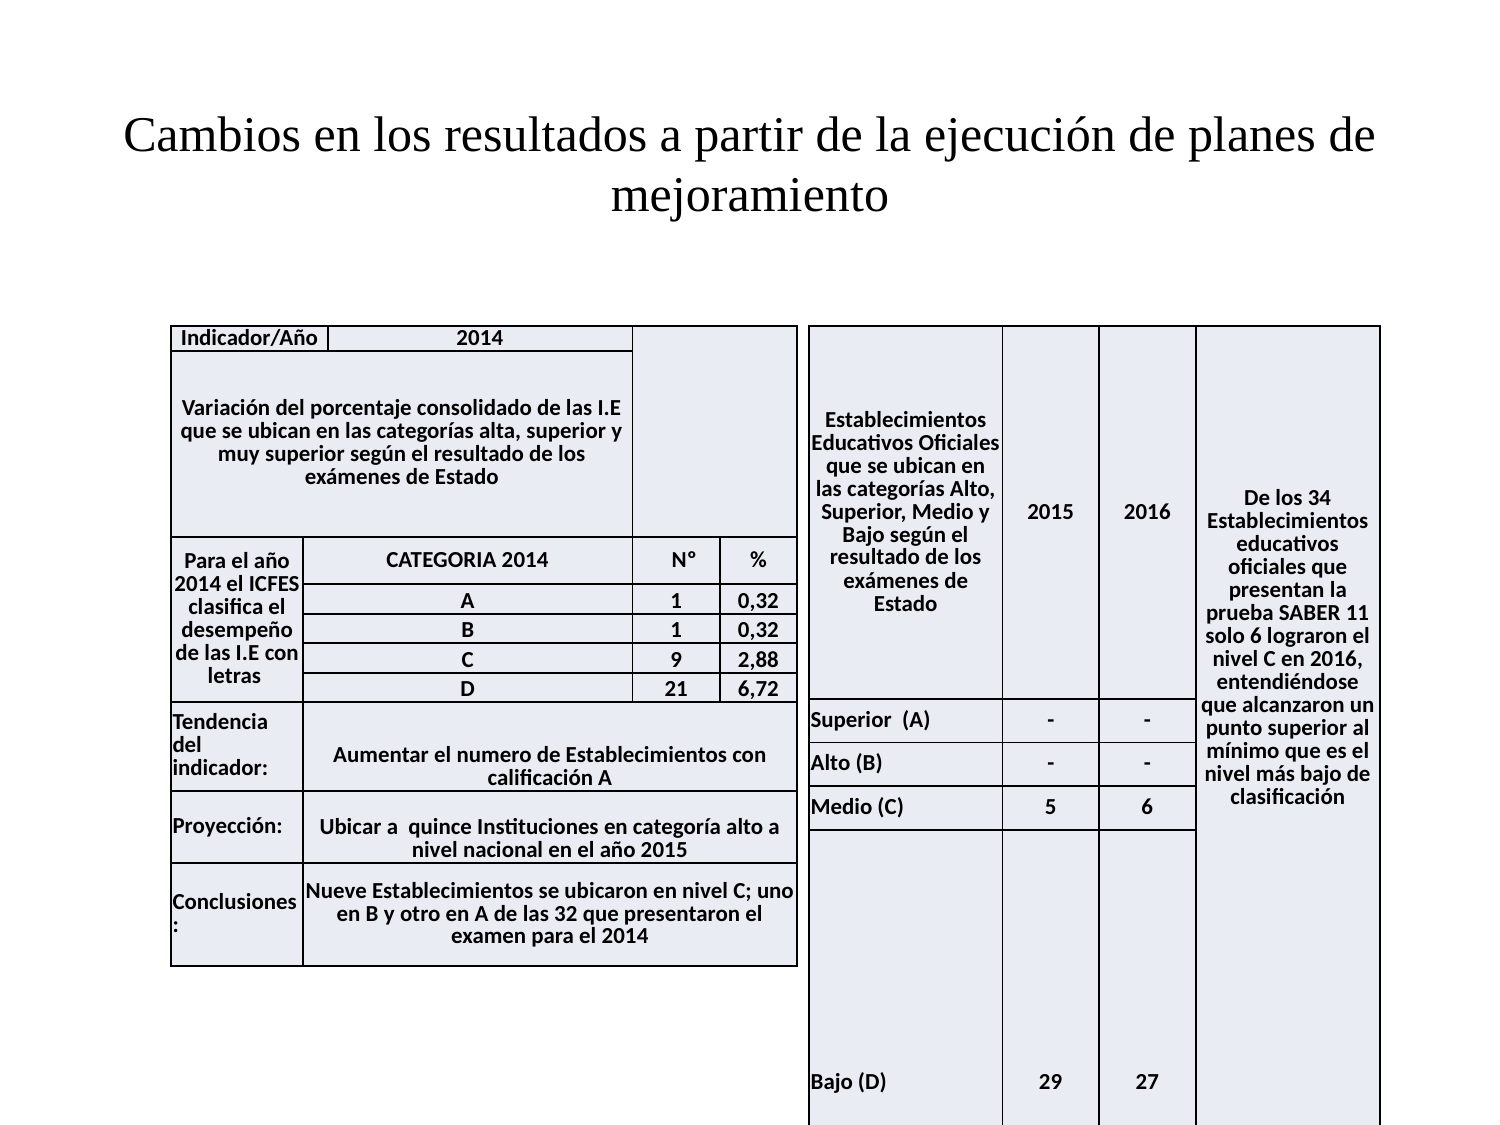

# Cambios en los resultados a partir de la ejecución de planes de mejoramiento
| Indicador/Año |  | 2014 |  |  |
| --- | --- | --- | --- | --- |
| Variación del porcentaje consolidado de las I.E que se ubican en las categorías alta, superior y muy superior según el resultado de los exámenes de Estado |  |  |  |  |
| Para el año 2014 el ICFES clasifica el desempeño de las I.E con letras | CATEGORIA 2014 |  | Nº | % |
|  | A |  | 1 | 0,32 |
|  | B |  | 1 | 0,32 |
|  | C |  | 9 | 2,88 |
|  | D |  | 21 | 6,72 |
| Tendencia del indicador: | Aumentar el numero de Establecimientos con calificación A |  |  |  |
| Proyección: | Ubicar a quince Instituciones en categoría alto a nivel nacional en el año 2015 |  |  |  |
| Conclusiones: | Nueve Establecimientos se ubicaron en nivel C; uno en B y otro en A de las 32 que presentaron el examen para el 2014 |  |  |  |
| Establecimientos Educativos Oficiales que se ubican en las categorías Alto, Superior, Medio y Bajo según el resultado de los exámenes de Estado | 2015 | 2016 | De los 34 Establecimientos educativos oficiales que presentan la prueba SABER 11 solo 6 lograron el nivel C en 2016, entendiéndose que alcanzaron un punto superior al mínimo que es el nivel más bajo de clasificación |
| --- | --- | --- | --- |
| Superior (A) | - | - |  |
| Alto (B) | - | - |  |
| Medio (C) | 5 | 6 |  |
| Bajo (D) | 29 | 27 |  |